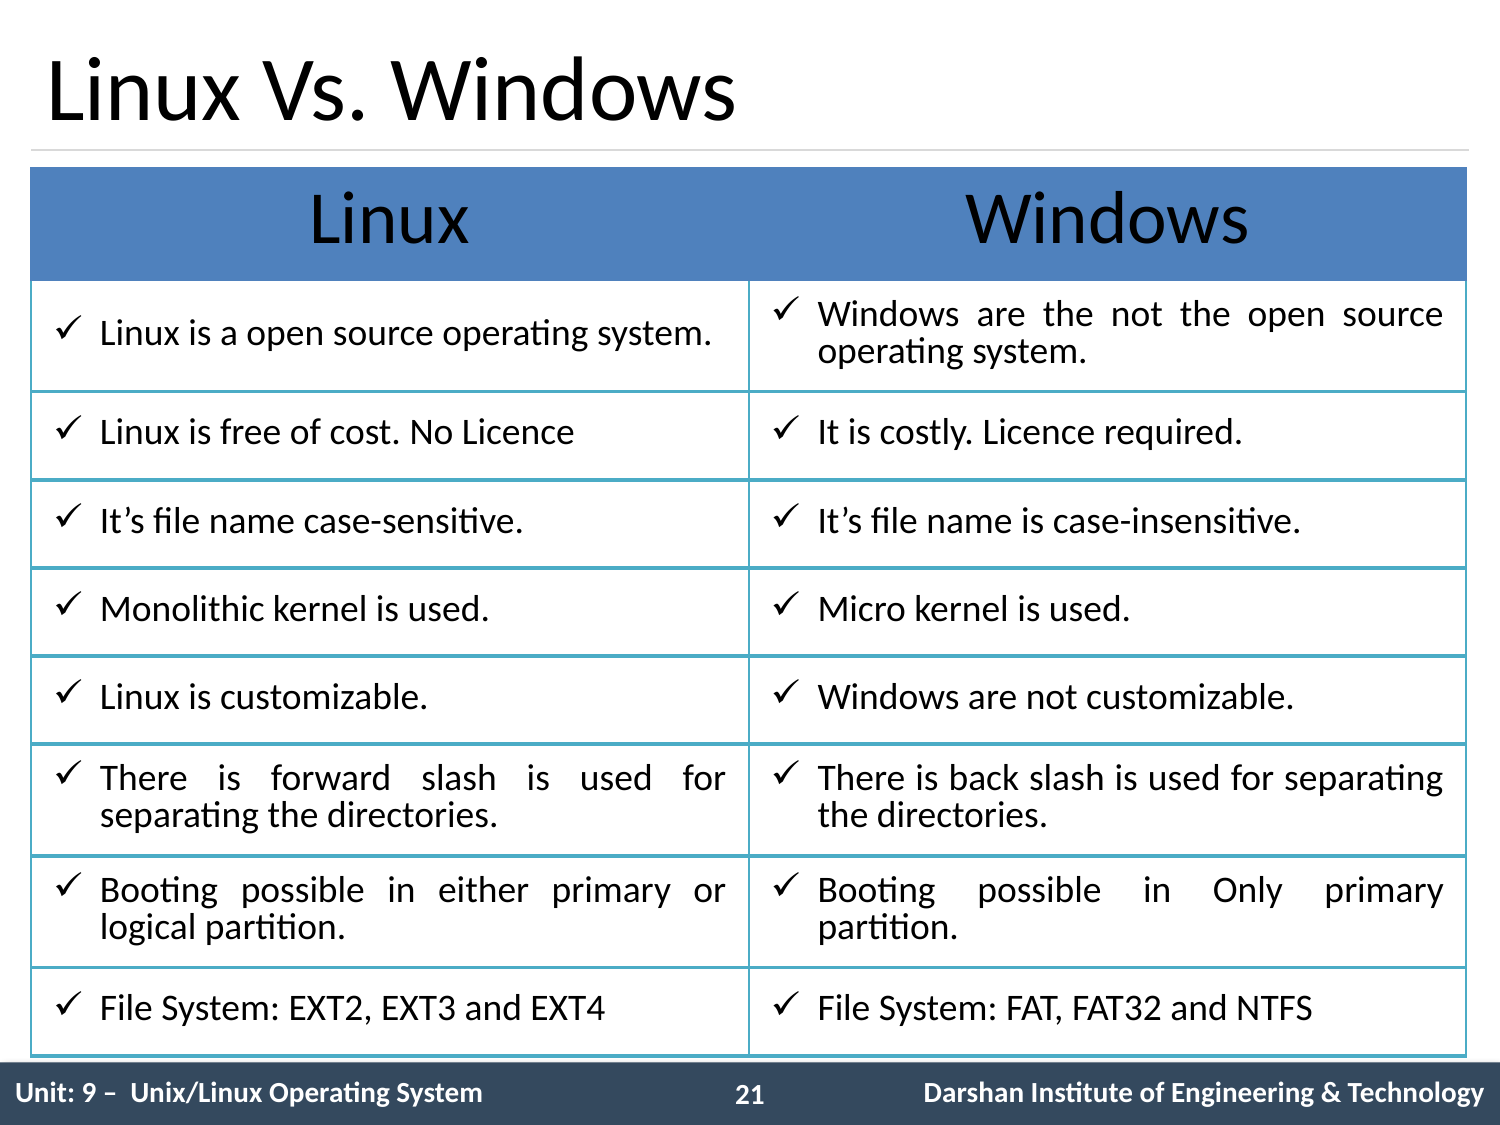

# Linux Vs. Windows
| Linux | Windows |
| --- | --- |
| Linux is a open source operating system. | Windows are the not the open source operating system. |
| --- | --- |
| Linux is free of cost. No Licence | It is costly. Licence required. |
| --- | --- |
| It’s file name case-sensitive. | It’s file name is case-insensitive. |
| --- | --- |
| Monolithic kernel is used. | Micro kernel is used. |
| --- | --- |
| Linux is customizable. | Windows are not customizable. |
| --- | --- |
| There is forward slash is used for separating the directories. | There is back slash is used for separating the directories. |
| --- | --- |
| Booting possible in either primary or logical partition. | Booting possible in Only primary partition. |
| --- | --- |
| File System: EXT2, EXT3 and EXT4 | File System: FAT, FAT32 and NTFS |
| --- | --- |